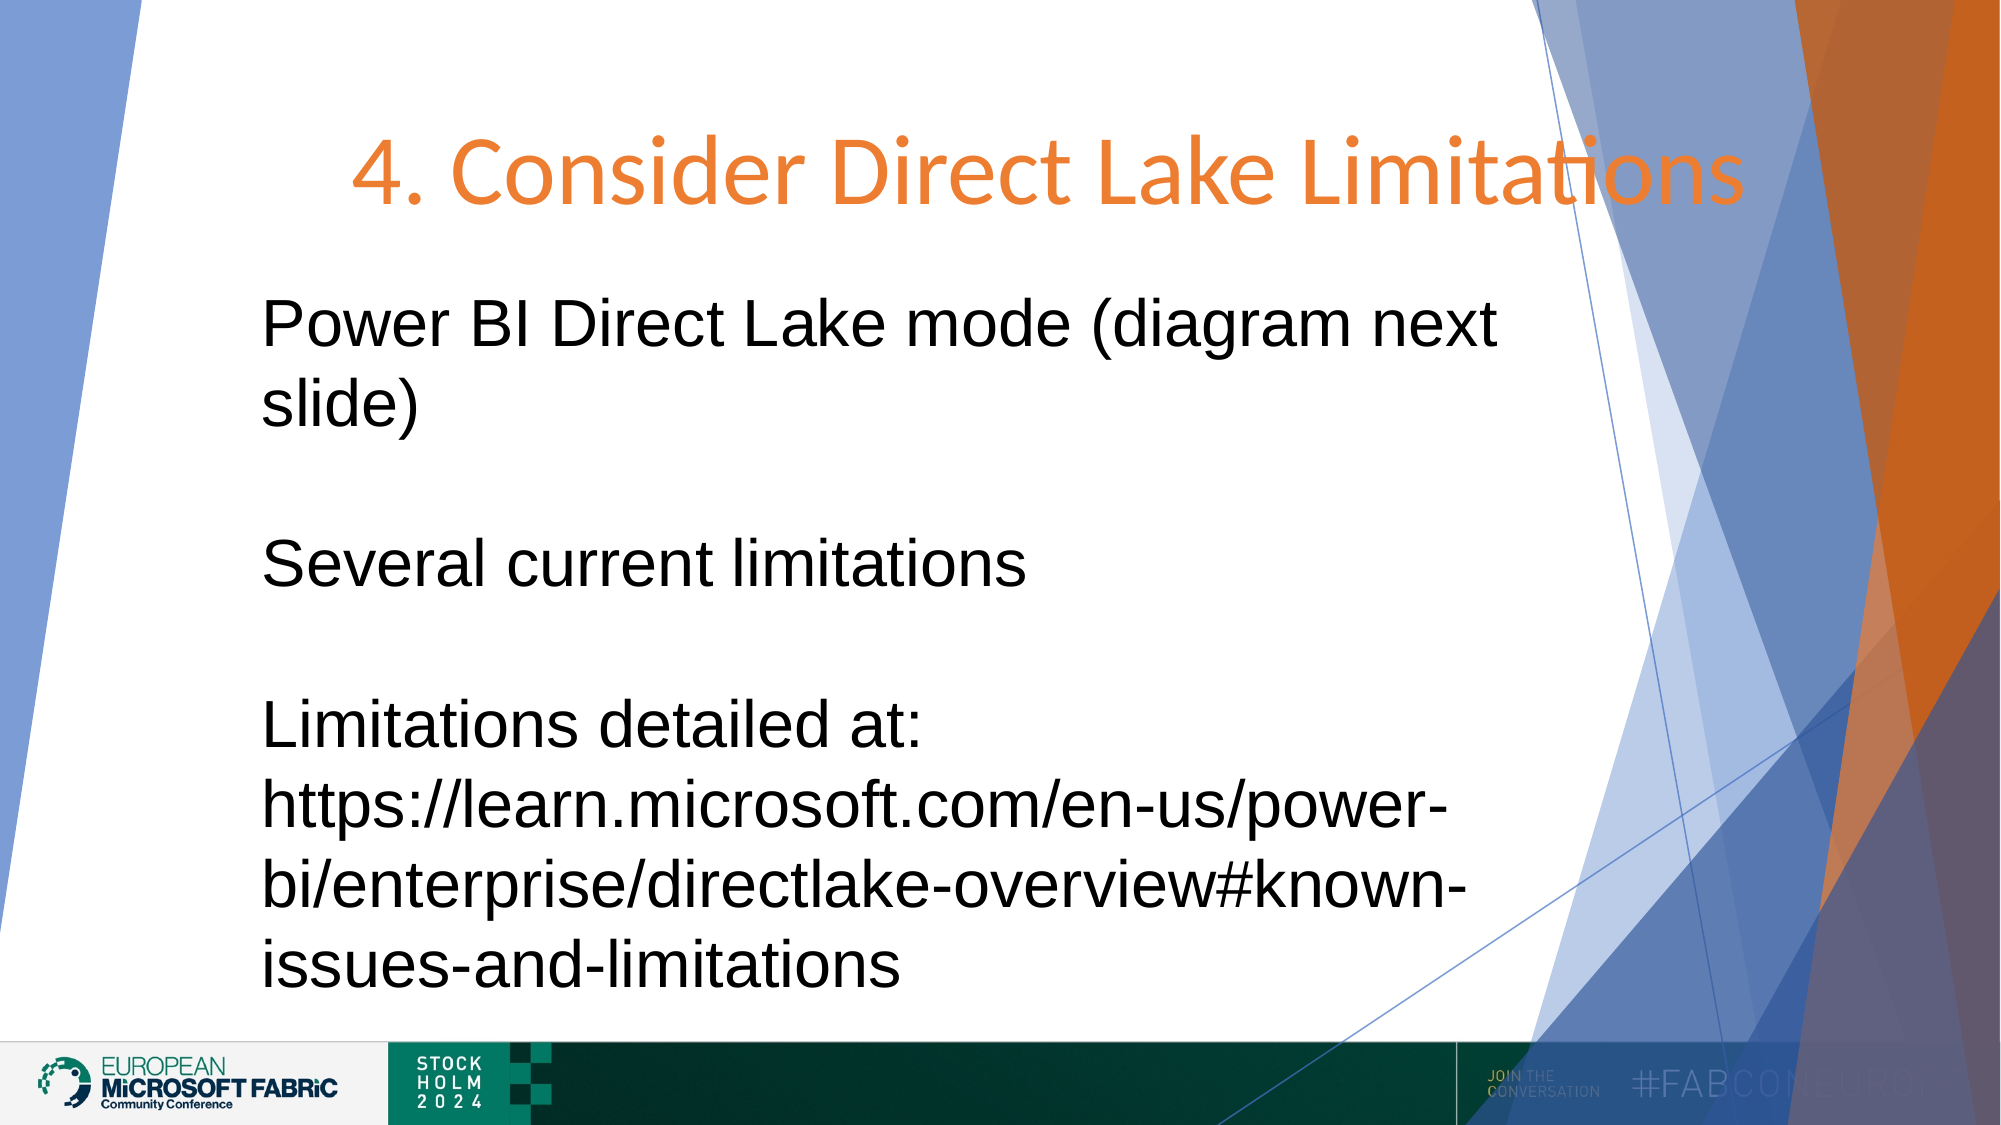

# 4. Consider Direct Lake Limitations
Power BI Direct Lake mode (diagram next slide)

Several current limitations

Limitations detailed at: https://learn.microsoft.com/en-us/power-bi/enterprise/directlake-overview#known-issues-and-limitations